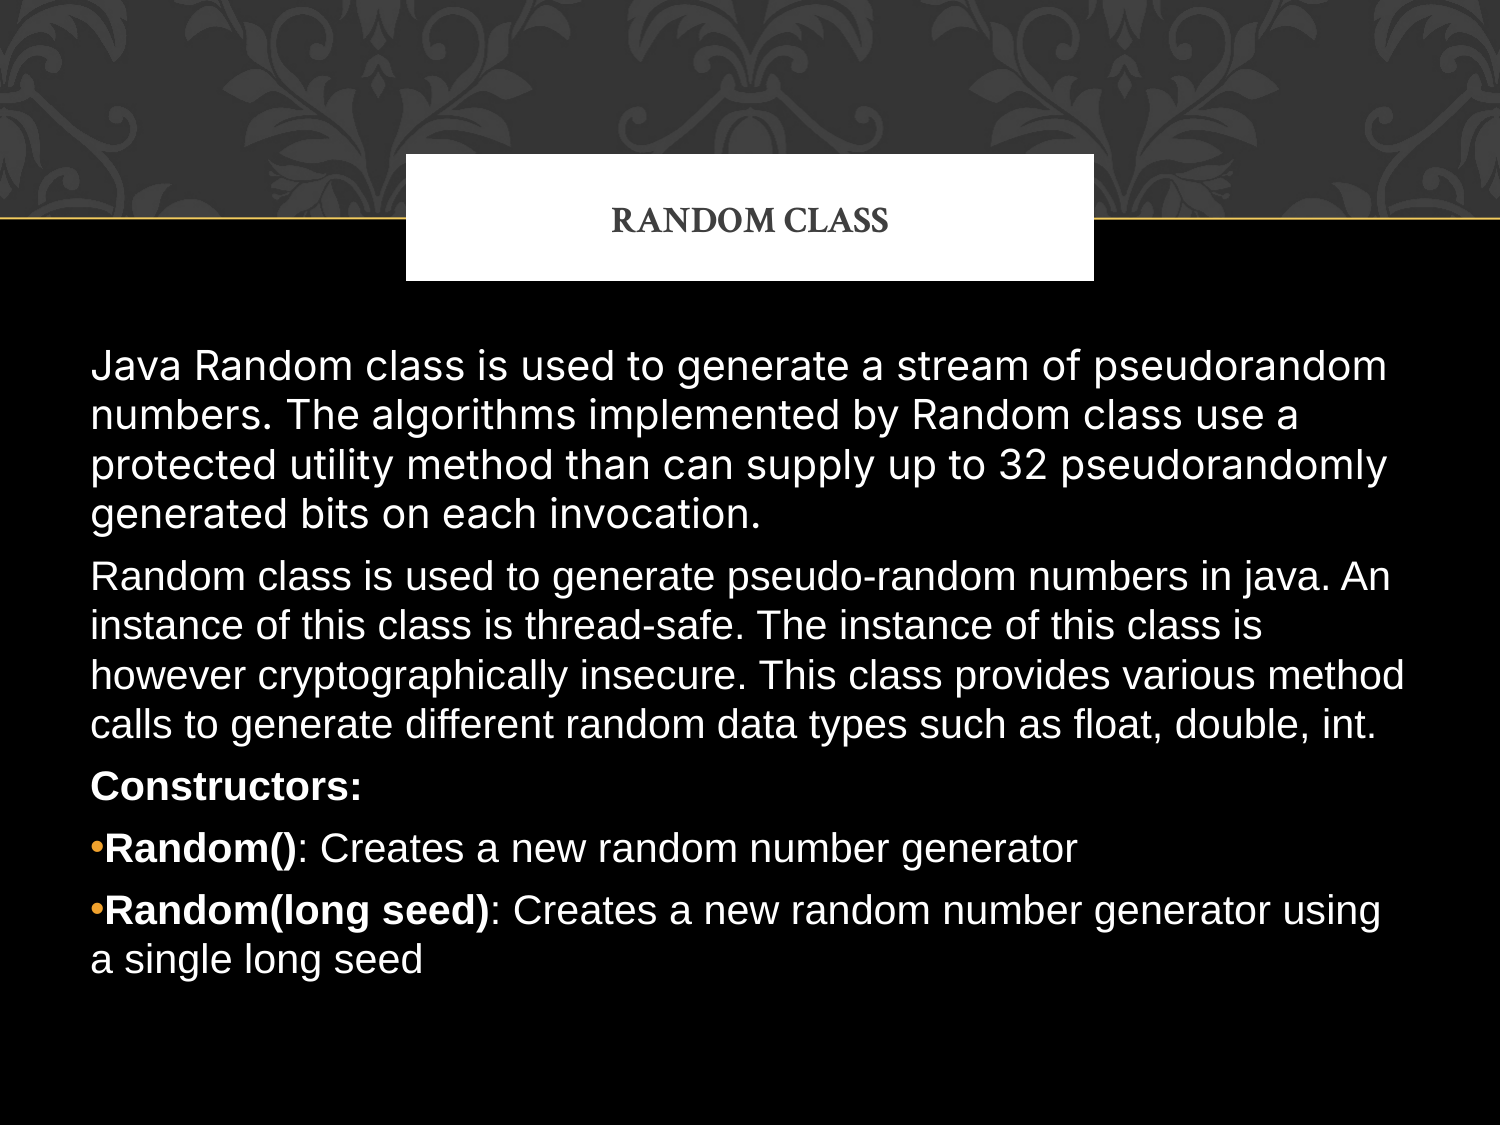

# RANDOM CLASS
Java Random class is used to generate a stream of pseudorandom numbers. The algorithms implemented by Random class use a protected utility method than can supply up to 32 pseudorandomly generated bits on each invocation.
Random class is used to generate pseudo-random numbers in java. An instance of this class is thread-safe. The instance of this class is however cryptographically insecure. This class provides various method calls to generate different random data types such as float, double, int.
Constructors:
Random(): Creates a new random number generator
Random(long seed): Creates a new random number generator using a single long seed